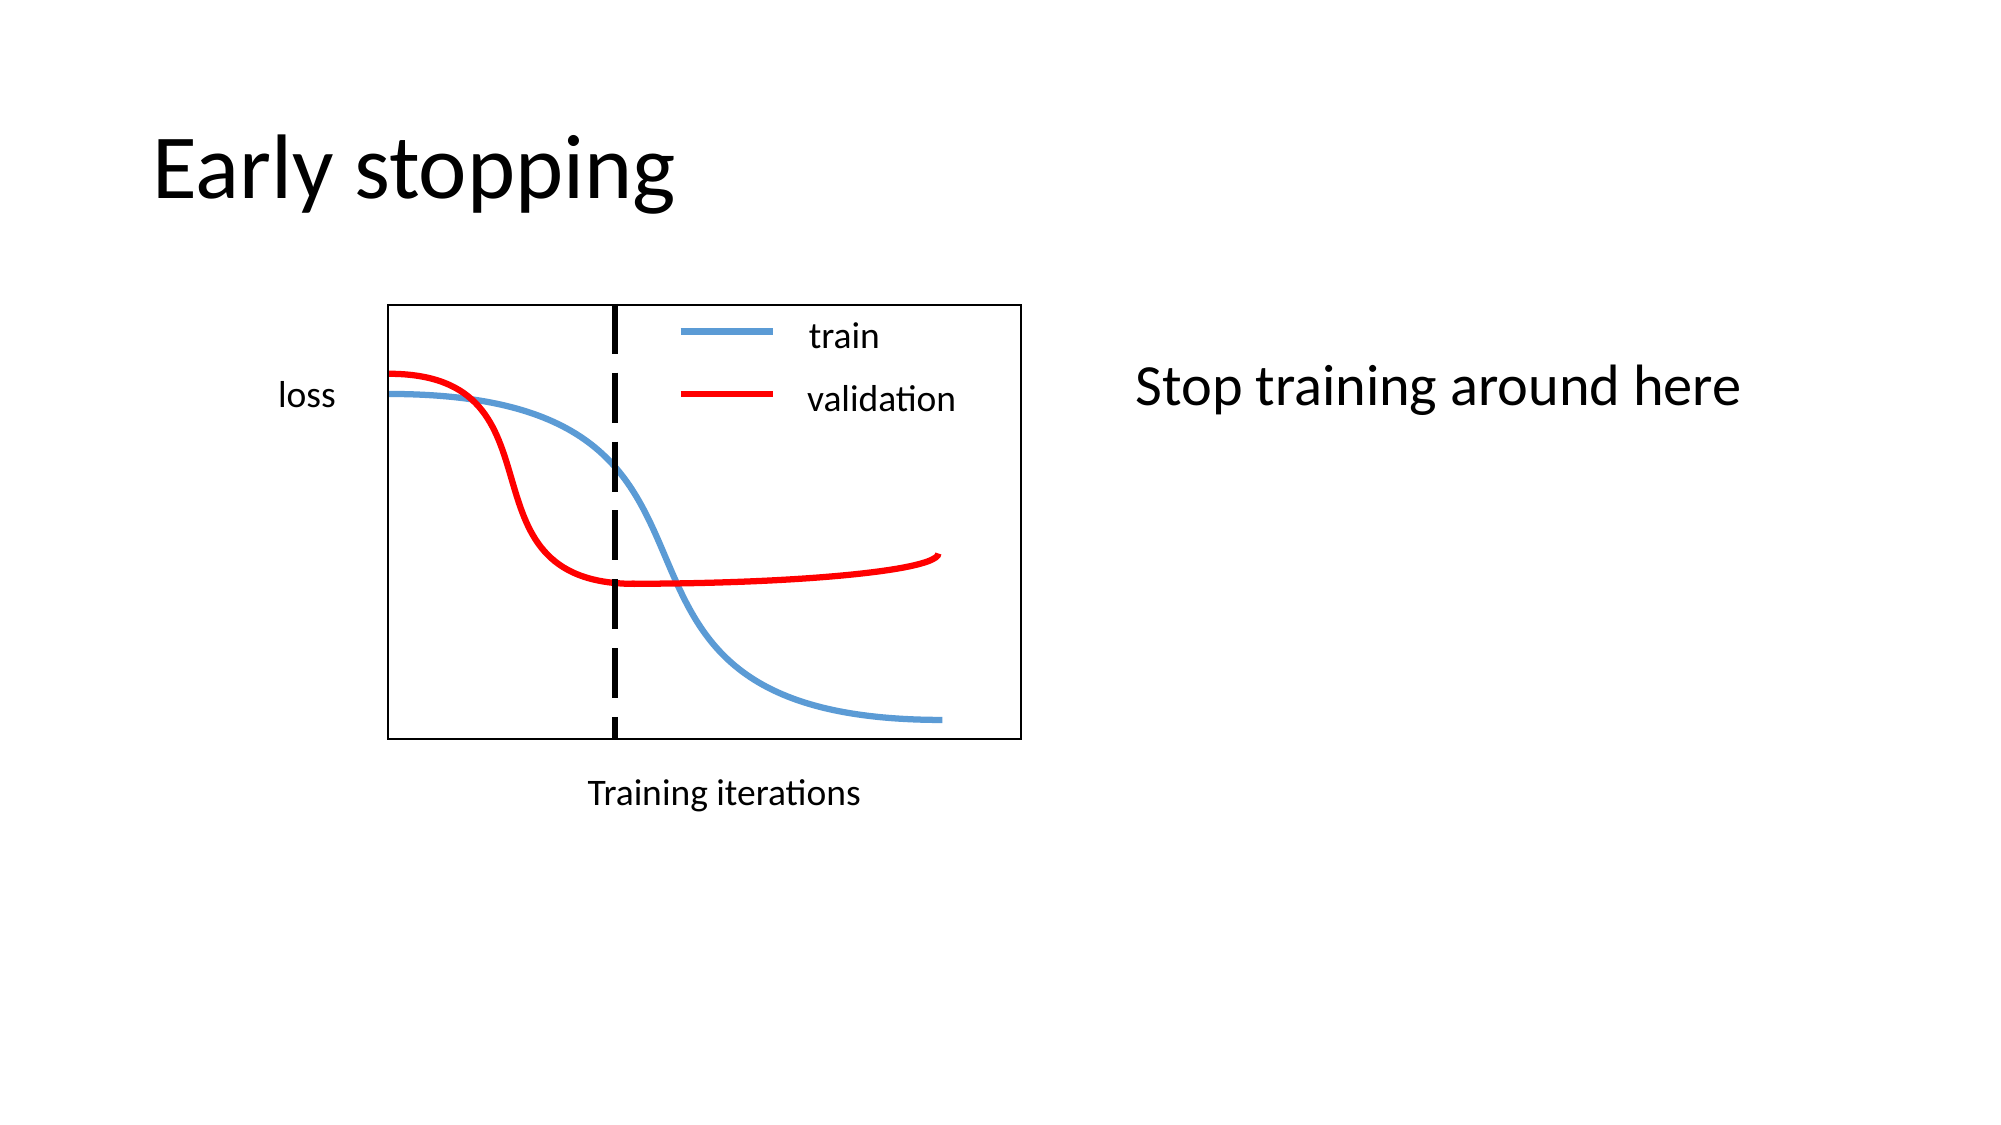

# Early stopping
train

loss
validation
Training iterations

Stop training around here